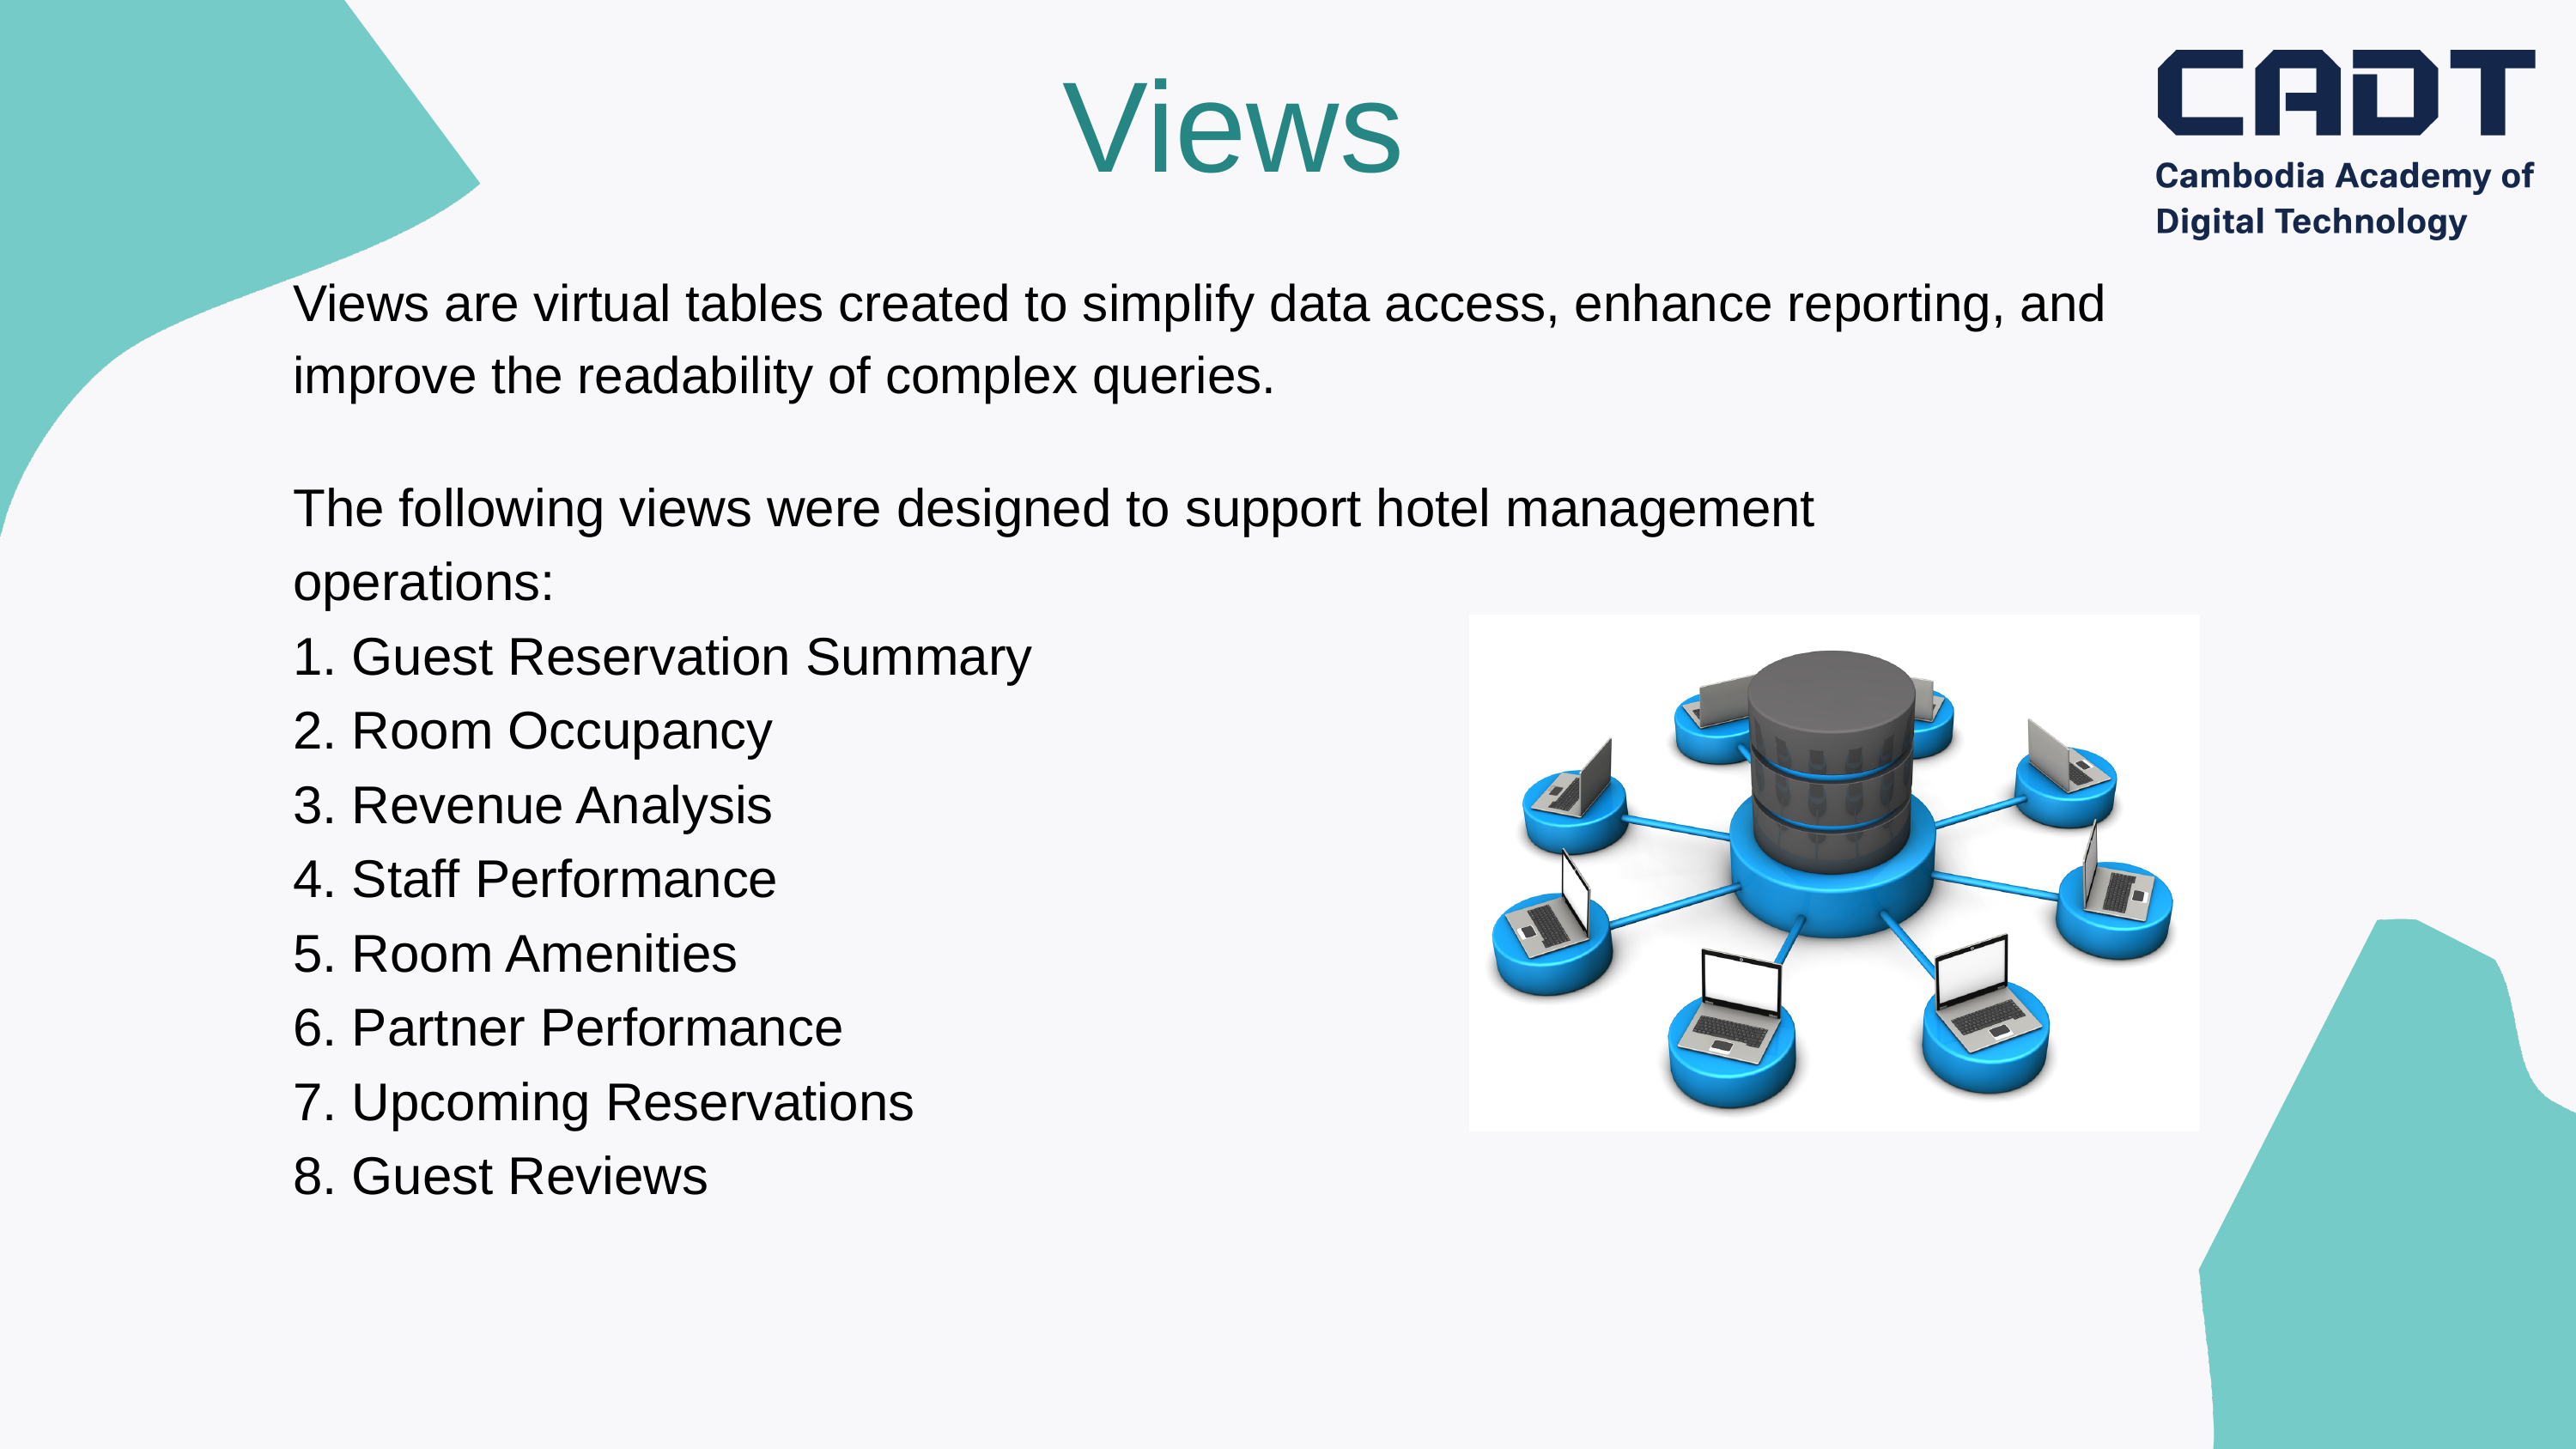

Views

Views are virtual tables created to simplify data access, enhance reporting, and improve the readability of complex queries.
The following views were designed to support hotel management operations:
1. Guest Reservation Summary
2. Room Occupancy
3. Revenue Analysis
4. Staff Performance
5. Room Amenities
6. Partner Performance
7. Upcoming Reservations
8. Guest Reviews